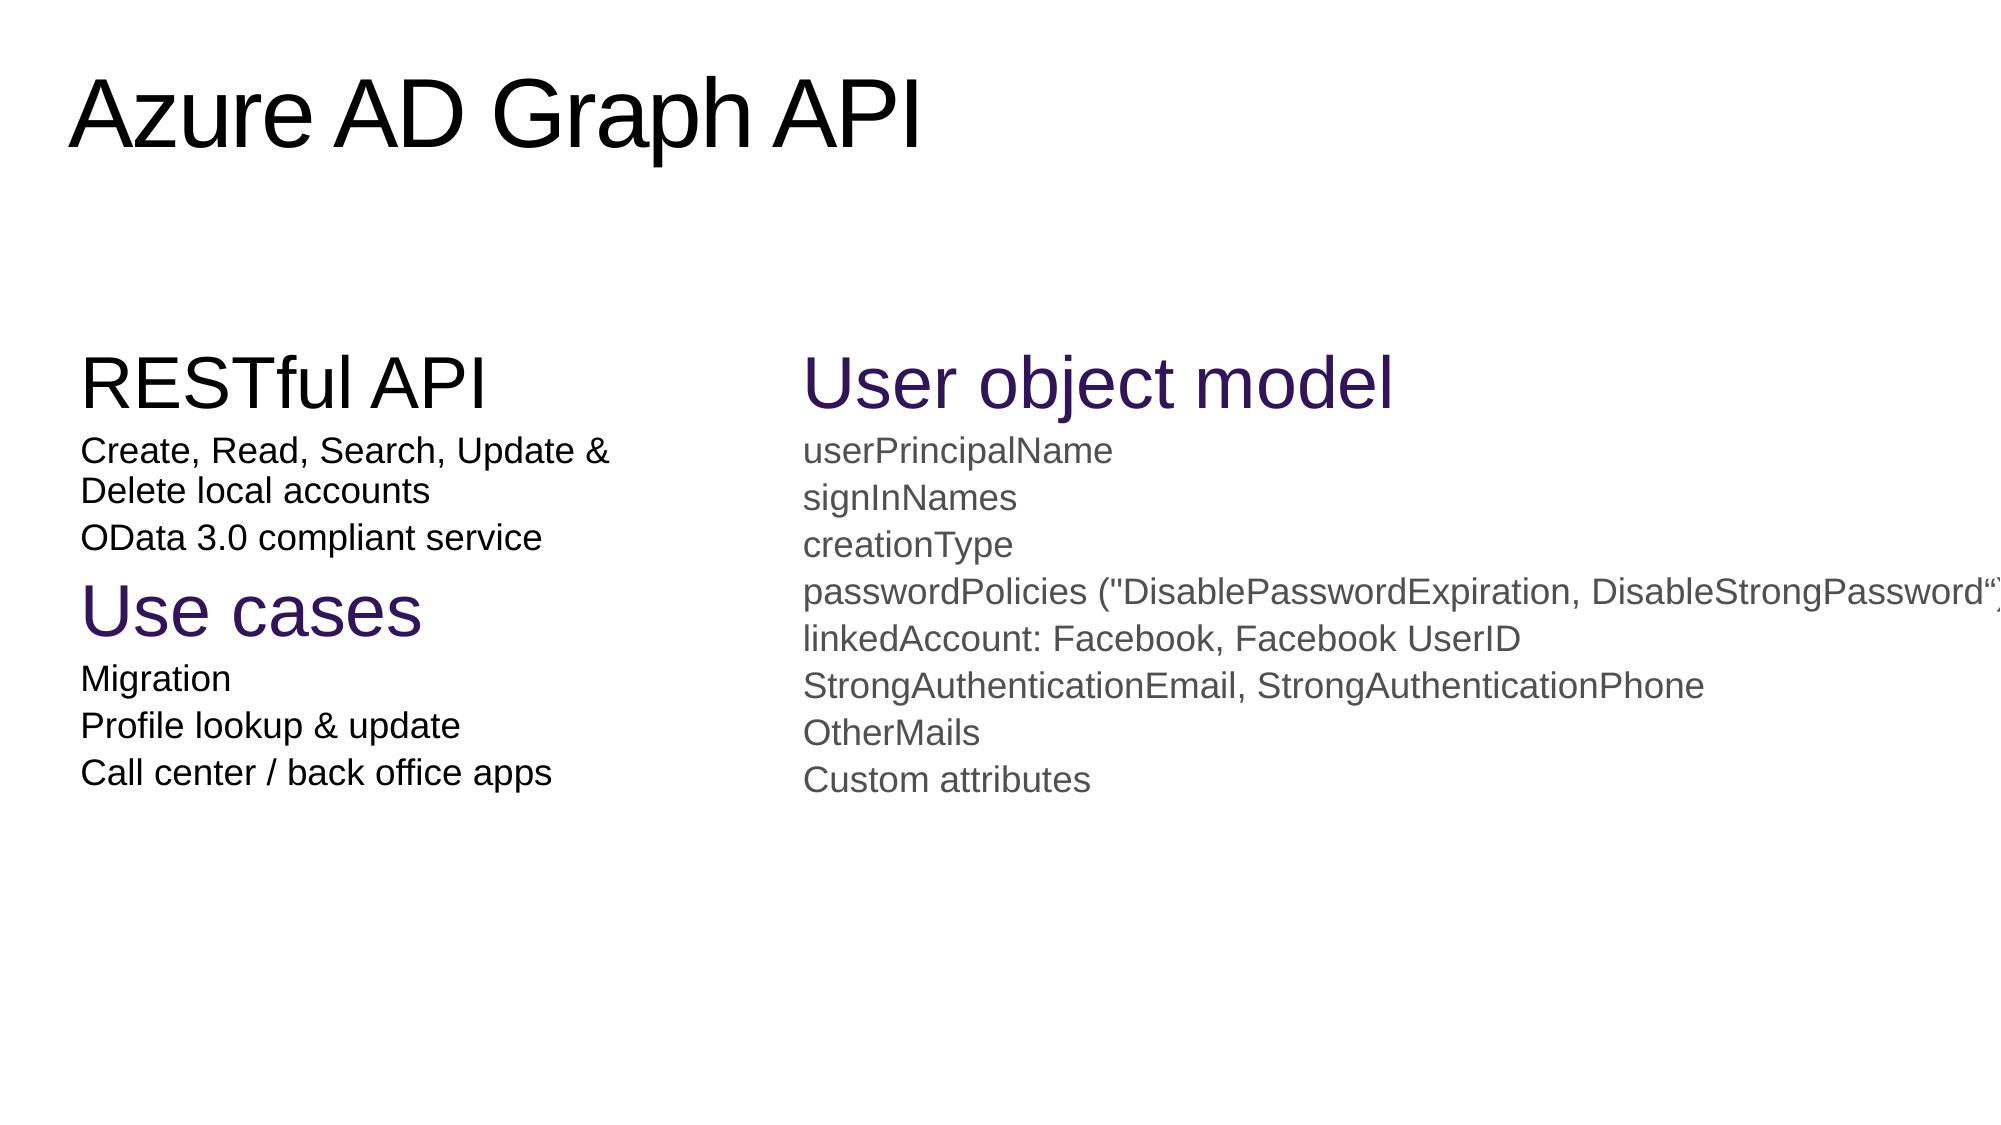

# Azure AD Graph API
RESTful API
Create, Read, Search, Update & Delete local accounts
OData 3.0 compliant service
Use cases
Migration
Profile lookup & update
Call center / back office apps
User object model
userPrincipalName
signInNames
creationType
passwordPolicies ("DisablePasswordExpiration, DisableStrongPassword“)
linkedAccount: Facebook, Facebook UserID
StrongAuthenticationEmail, StrongAuthenticationPhone
OtherMails
Custom attributes